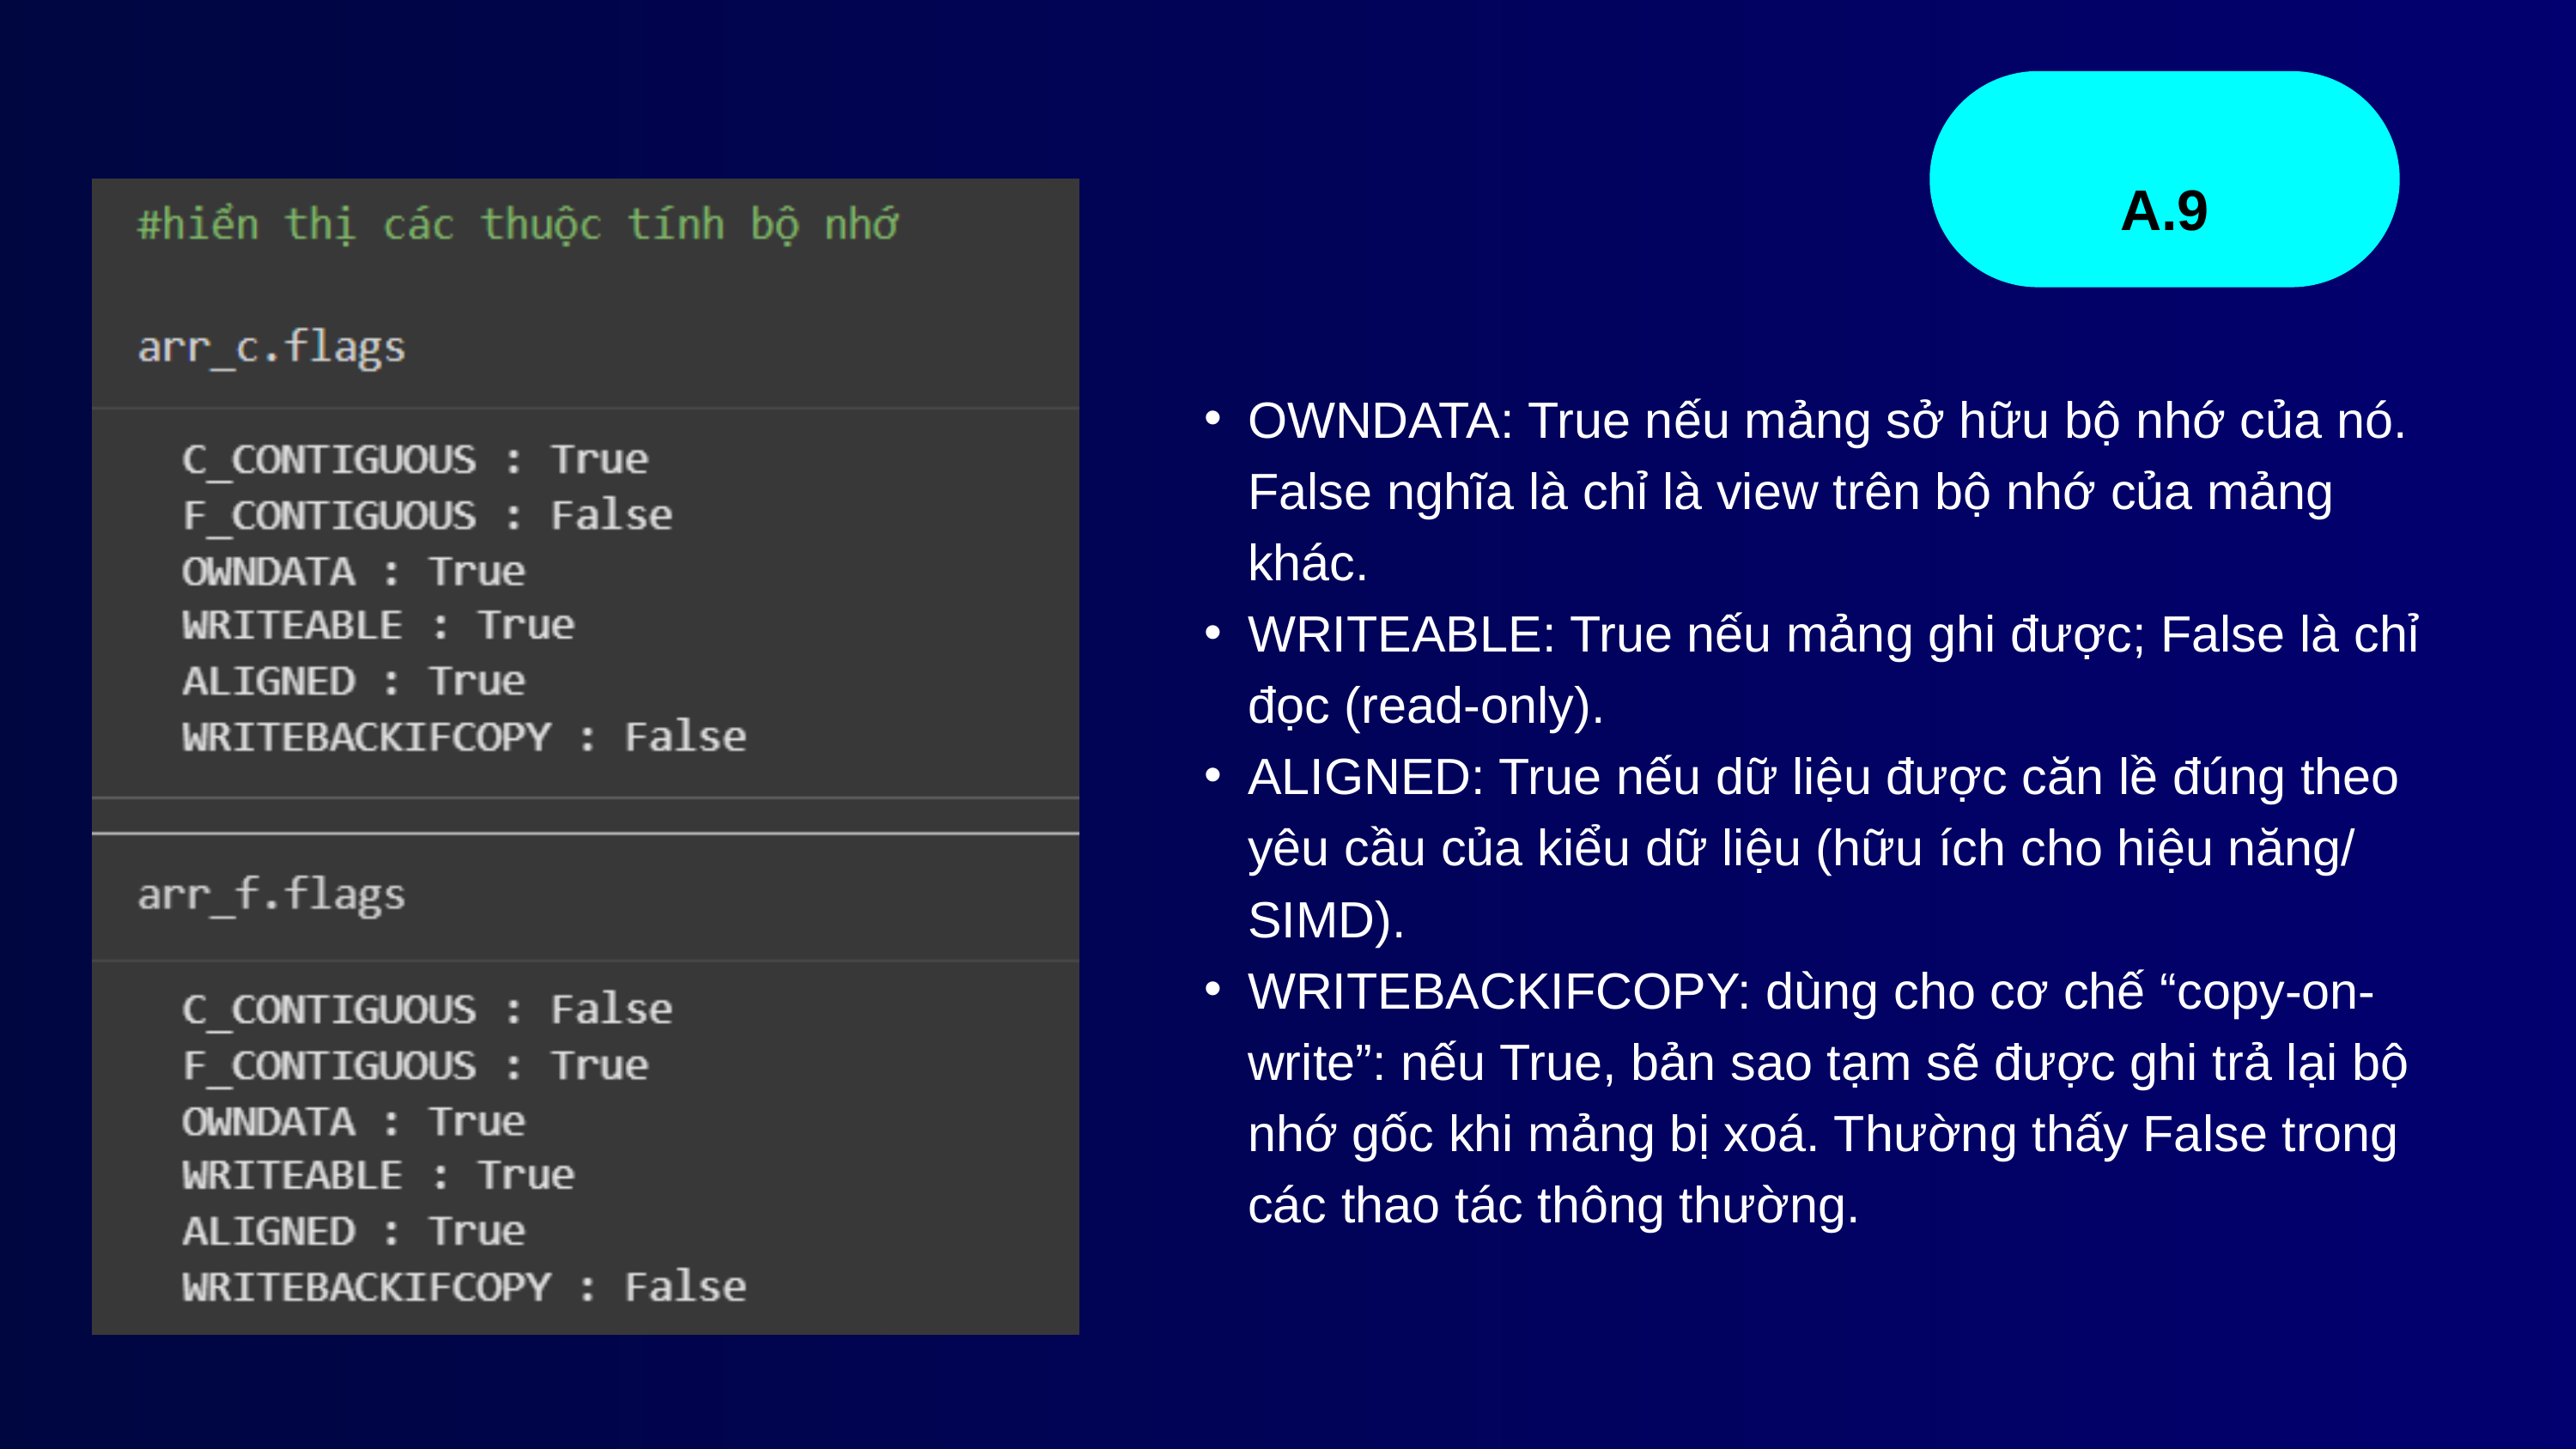

A.9

OWNDATA: True nếu mảng sở hữu bộ nhớ của nó. False nghĩa là chỉ là view trên bộ nhớ của mảng khác.
WRITEABLE: True nếu mảng ghi được; False là chỉ đọc (read-only).
ALIGNED: True nếu dữ liệu được căn lề đúng theo yêu cầu của kiểu dữ liệu (hữu ích cho hiệu năng/ SIMD).
WRITEBACKIFCOPY: dùng cho cơ chế “copy-on-write”: nếu True, bản sao tạm sẽ được ghi trả lại bộ nhớ gốc khi mảng bị xoá. Thường thấy False trong các thao tác thông thường.